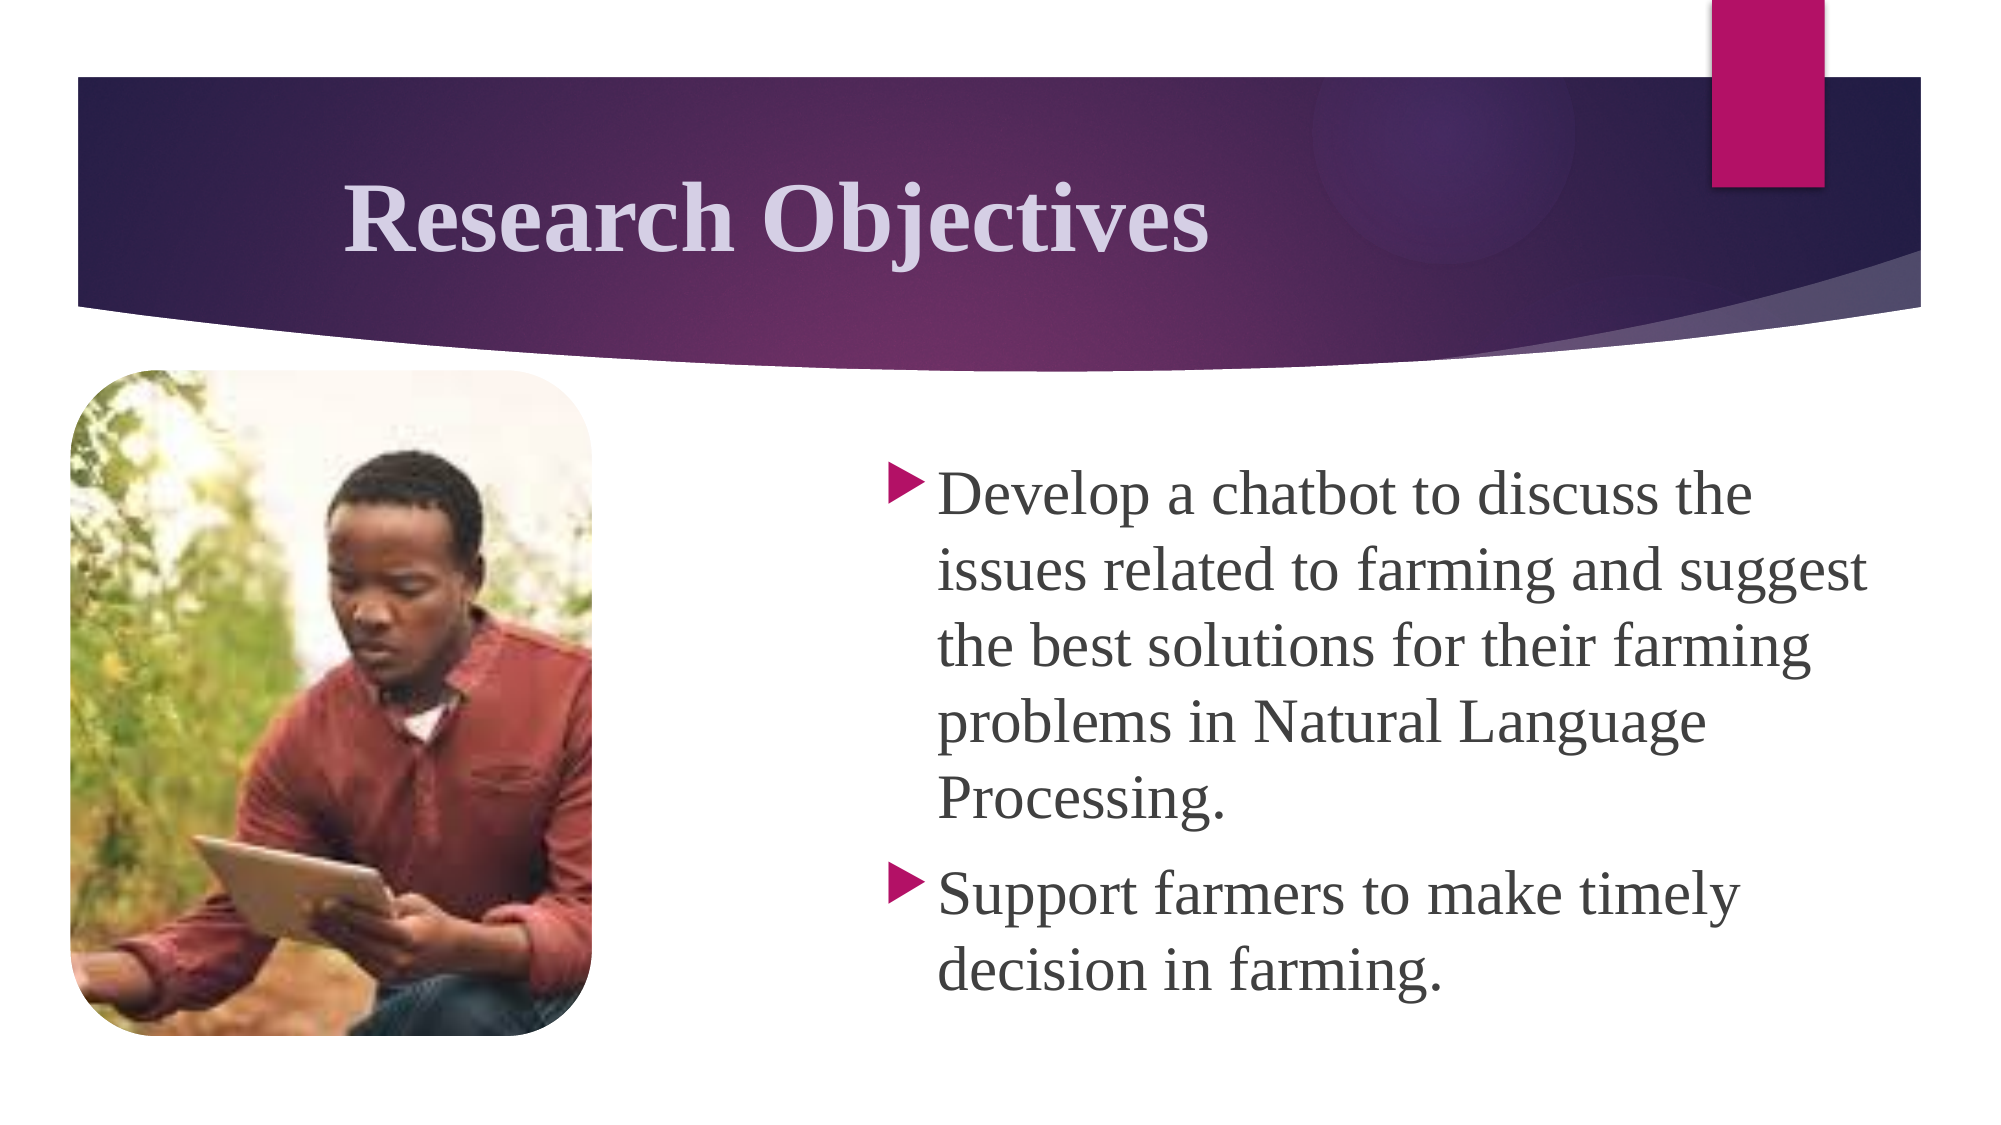

# Research Objectives

Develop a chatbot to discuss the issues related to farming and suggest the best solutions for their farming problems in Natural Language Processing.
Support farmers to make timely decision in farming.